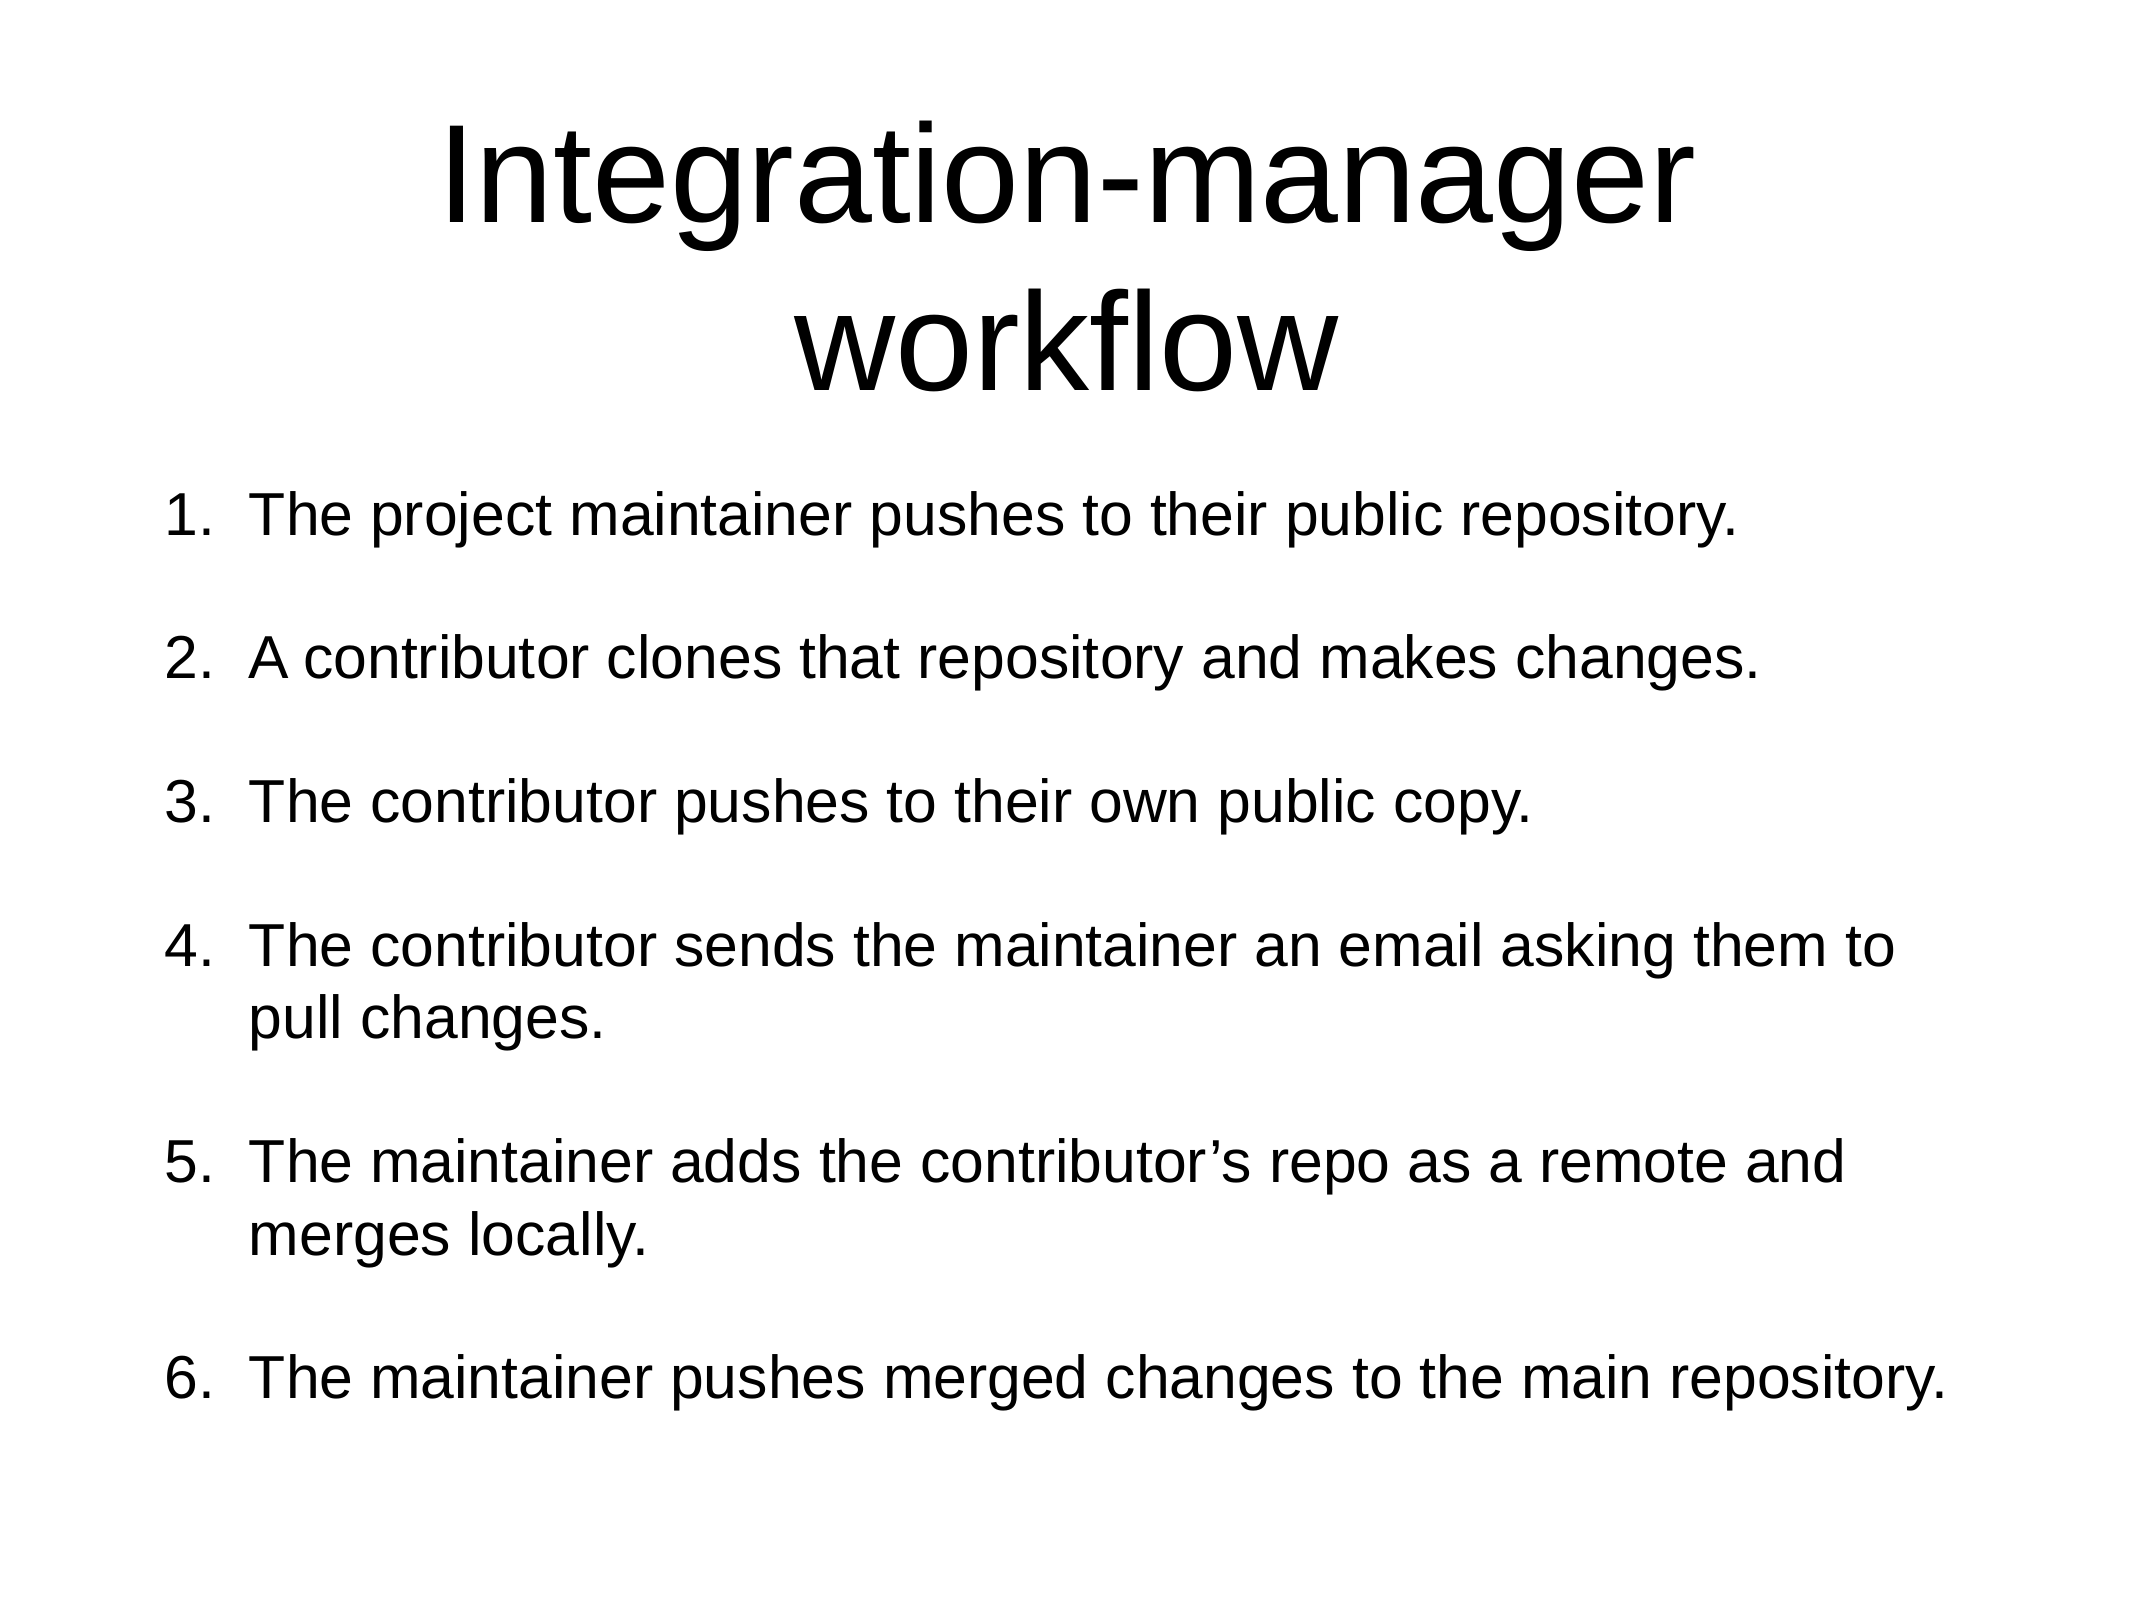

# Integration-manager workflow
The project maintainer pushes to their public repository.
A contributor clones that repository and makes changes.
The contributor pushes to their own public copy.
The contributor sends the maintainer an email asking them to pull changes.
The maintainer adds the contributor’s repo as a remote and merges locally.
The maintainer pushes merged changes to the main repository.